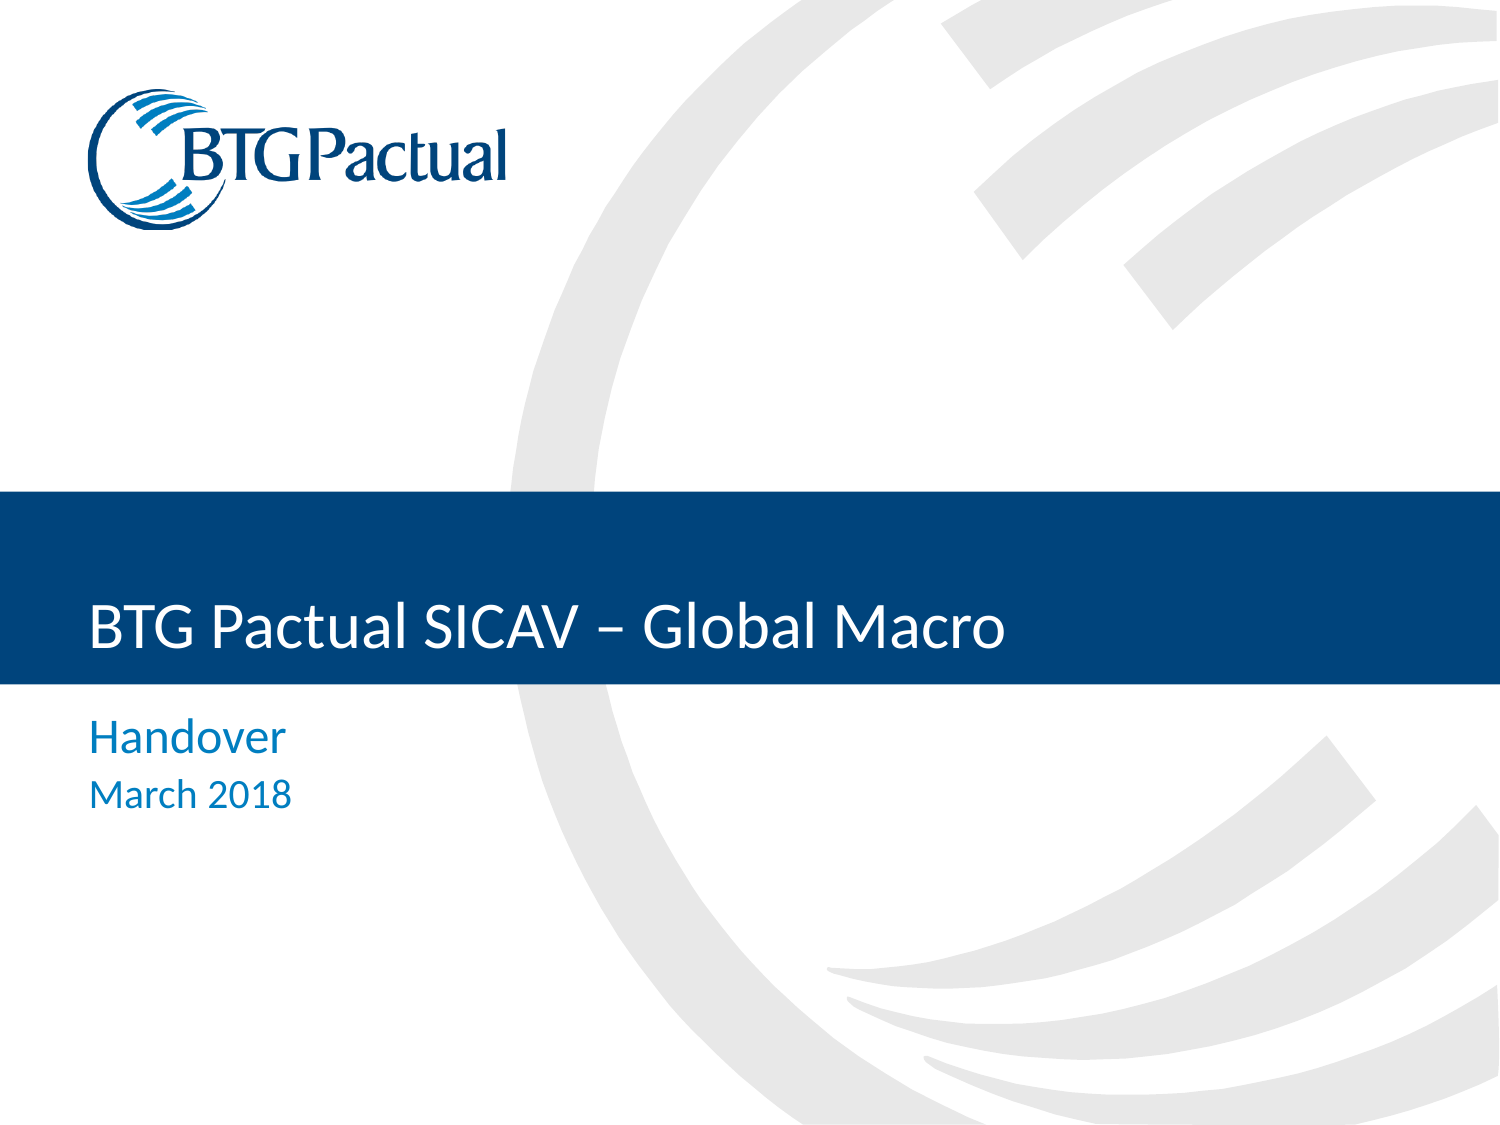

# BTG Pactual SICAV – Global Macro
Handover
March 2018